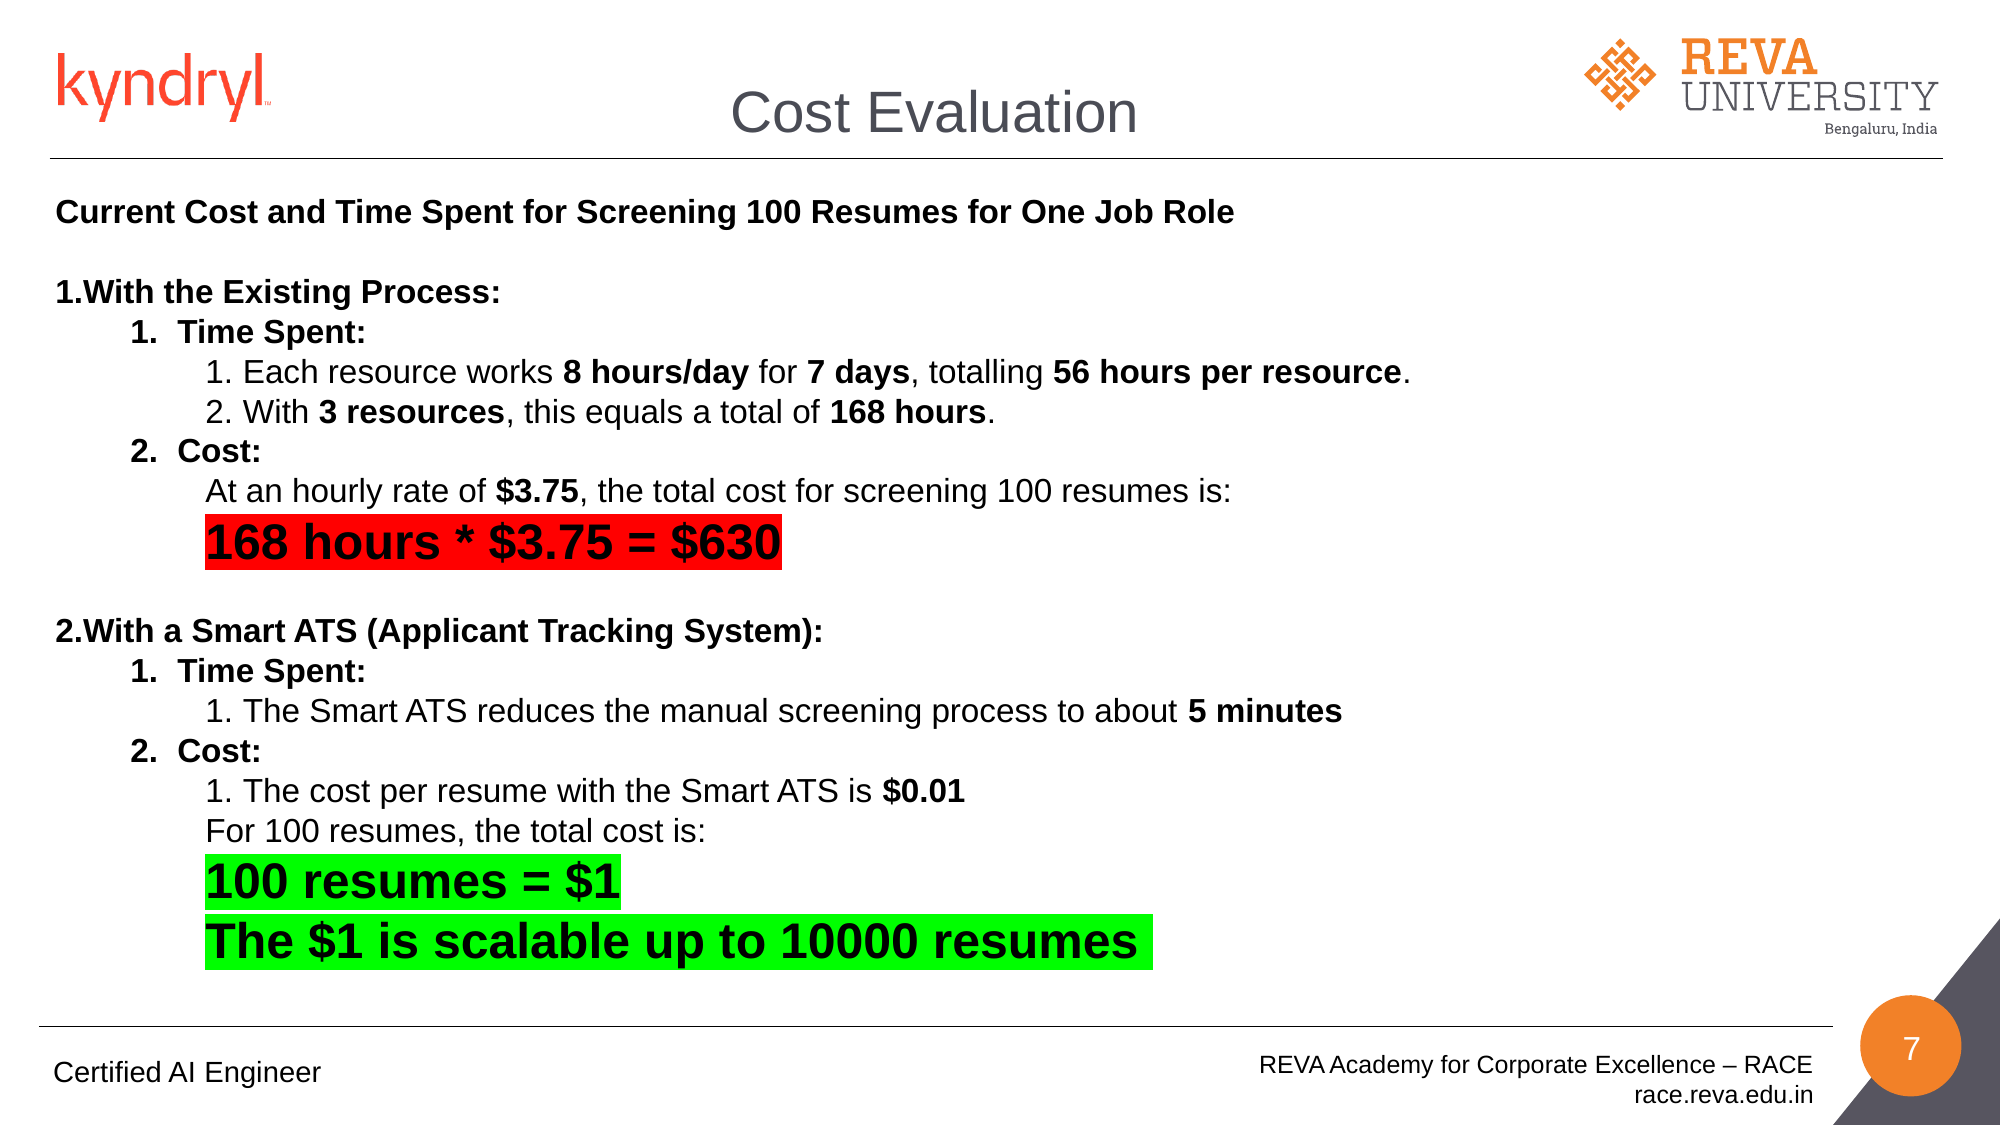

# Cost Evaluation
Current Cost and Time Spent for Screening 100 Resumes for One Job Role

With the Existing Process:
Time Spent:
Each resource works 8 hours/day for 7 days, totalling 56 hours per resource.
With 3 resources, this equals a total of 168 hours.
Cost:
At an hourly rate of $3.75, the total cost for screening 100 resumes is:
168 hours * $3.75 = $630

With a Smart ATS (Applicant Tracking System):
Time Spent:
The Smart ATS reduces the manual screening process to about 5 minutes
Cost:
The cost per resume with the Smart ATS is $0.01
For 100 resumes, the total cost is:
100 resumes = $1
The $1 is scalable up to 10000 resumes
7